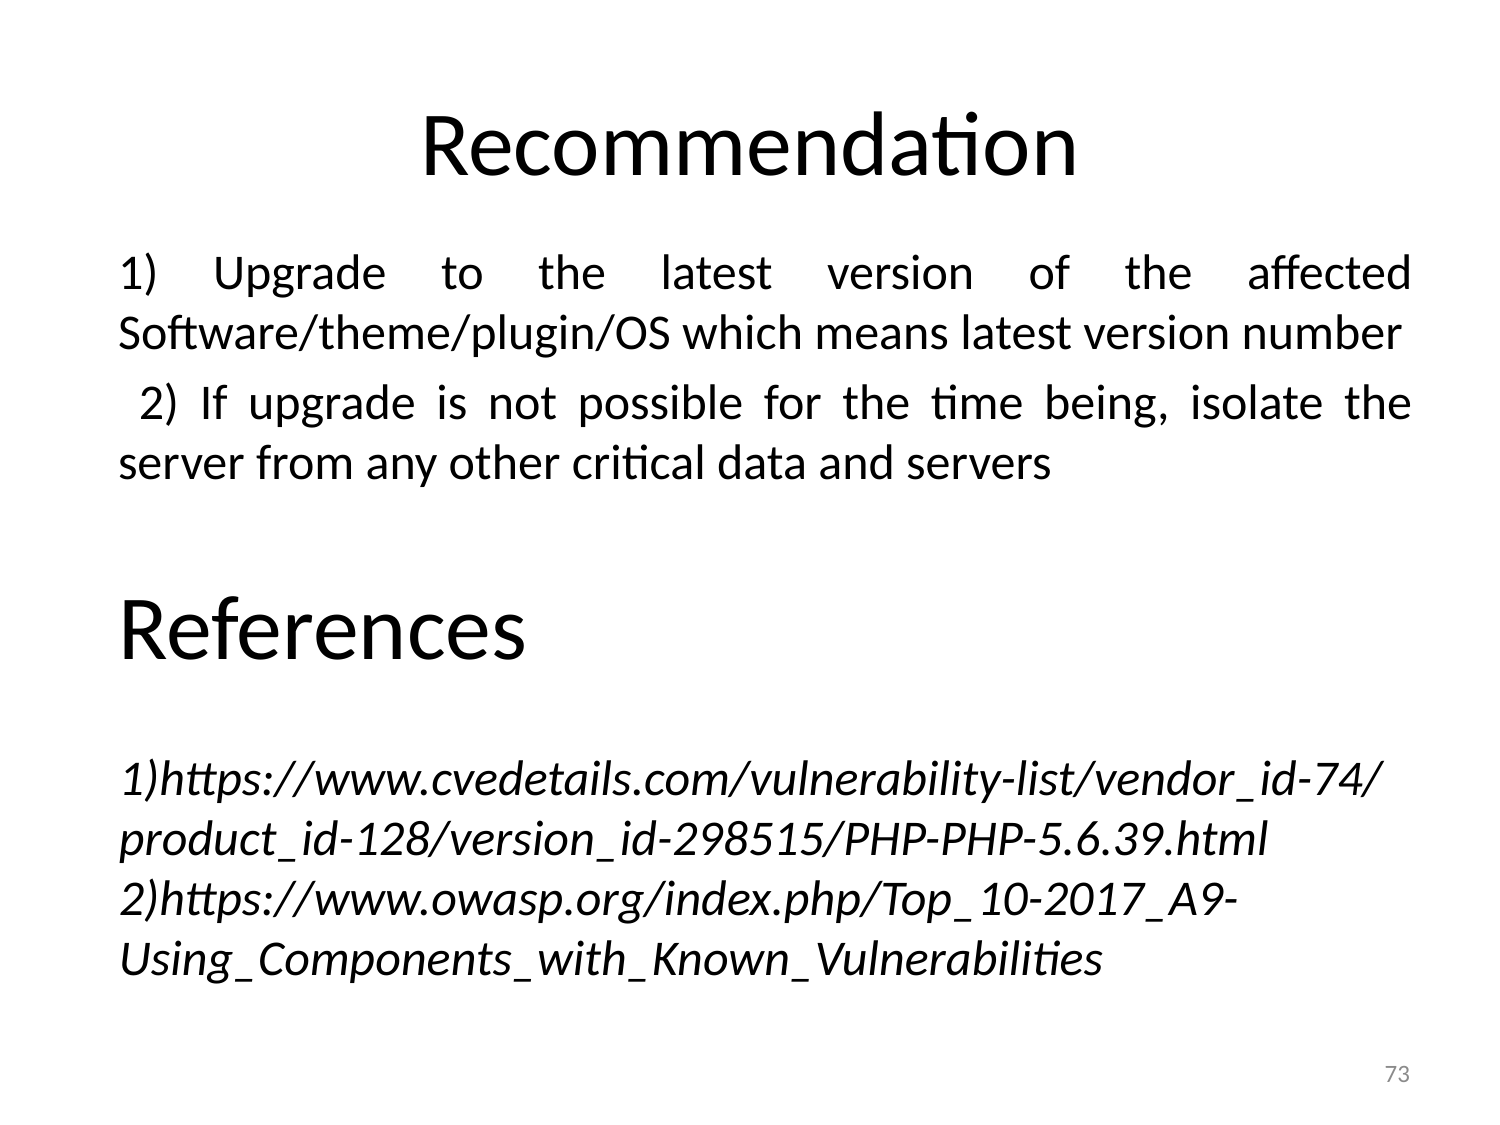

# Recommendation
1) Upgrade to the latest version of the affected Software/theme/plugin/OS which means latest version number
 2) If upgrade is not possible for the time being, isolate the server from any other critical data and servers
References
1)https://www.cvedetails.com/vulnerability-list/vendor_id-74/product_id-128/version_id-298515/PHP-PHP-5.6.39.html
2)https://www.owasp.org/index.php/Top_10-2017_A9-Using_Components_with_Known_Vulnerabilities
73